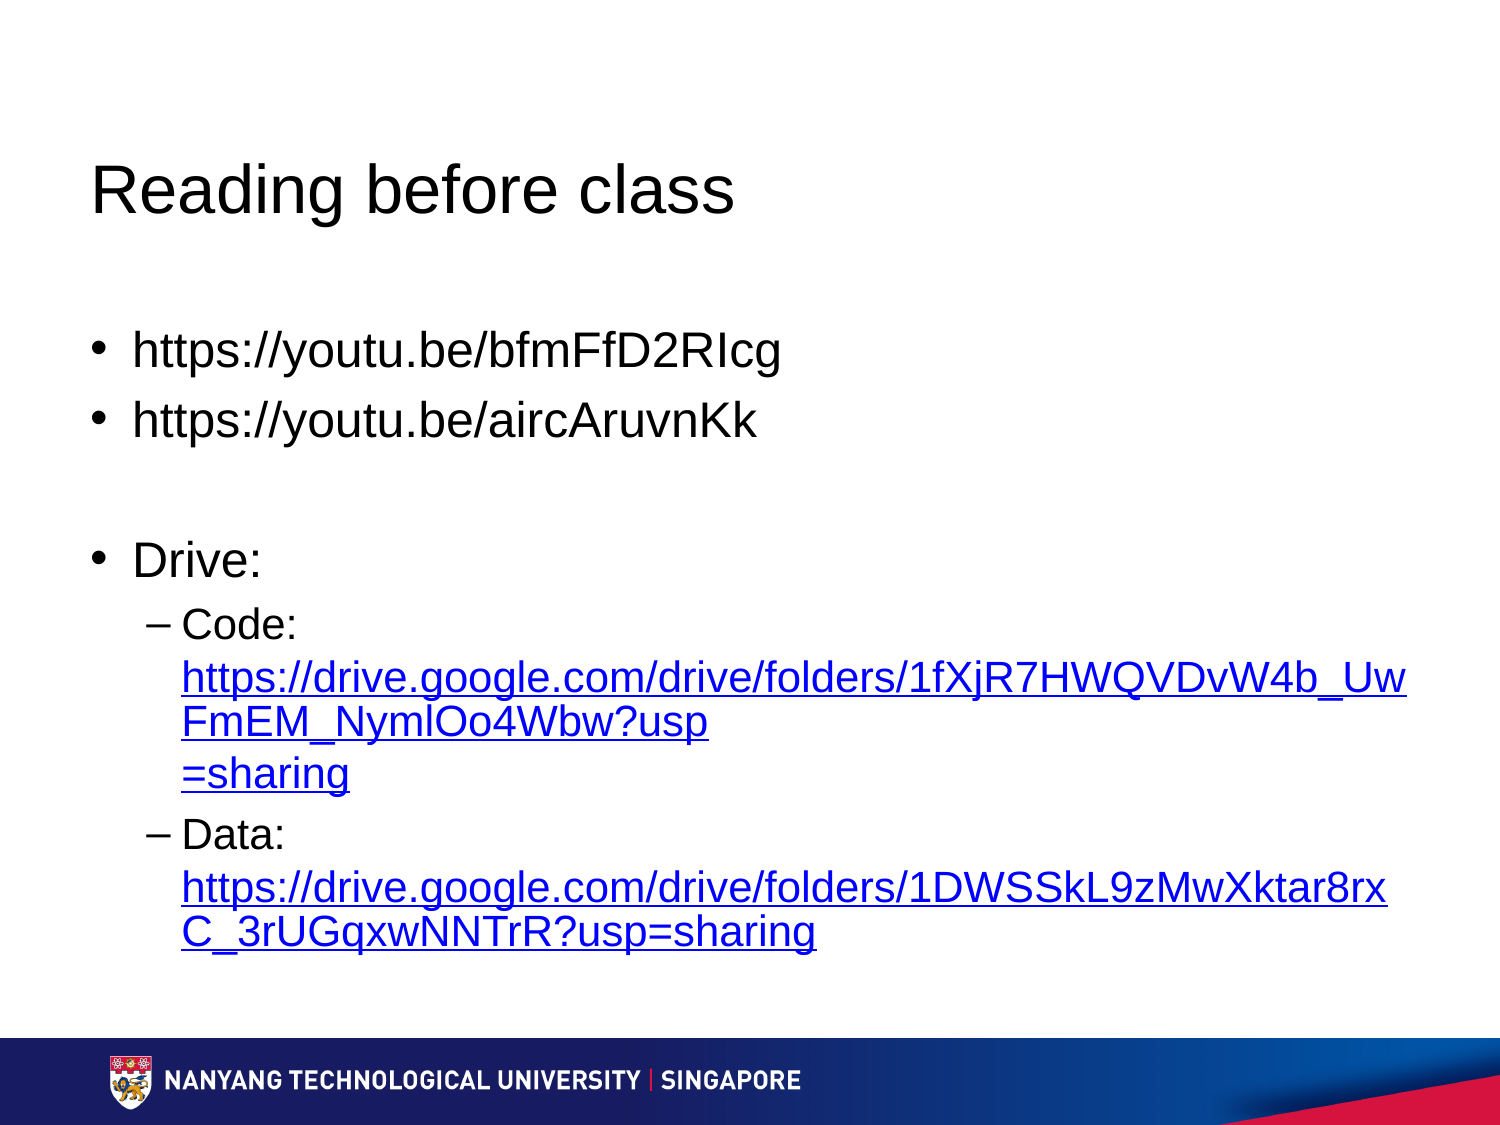

# Reading before class
https://youtu.be/bfmFfD2RIcg
https://youtu.be/aircAruvnKk

Drive:
Code: https://drive.google.com/drive/folders/1fXjR7HWQVDvW4b_UwFmEM_NymlOo4Wbw?usp=sharing
Data: https://drive.google.com/drive/folders/1DWSSkL9zMwXktar8rxC_3rUGqxwNNTrR?usp=sharing